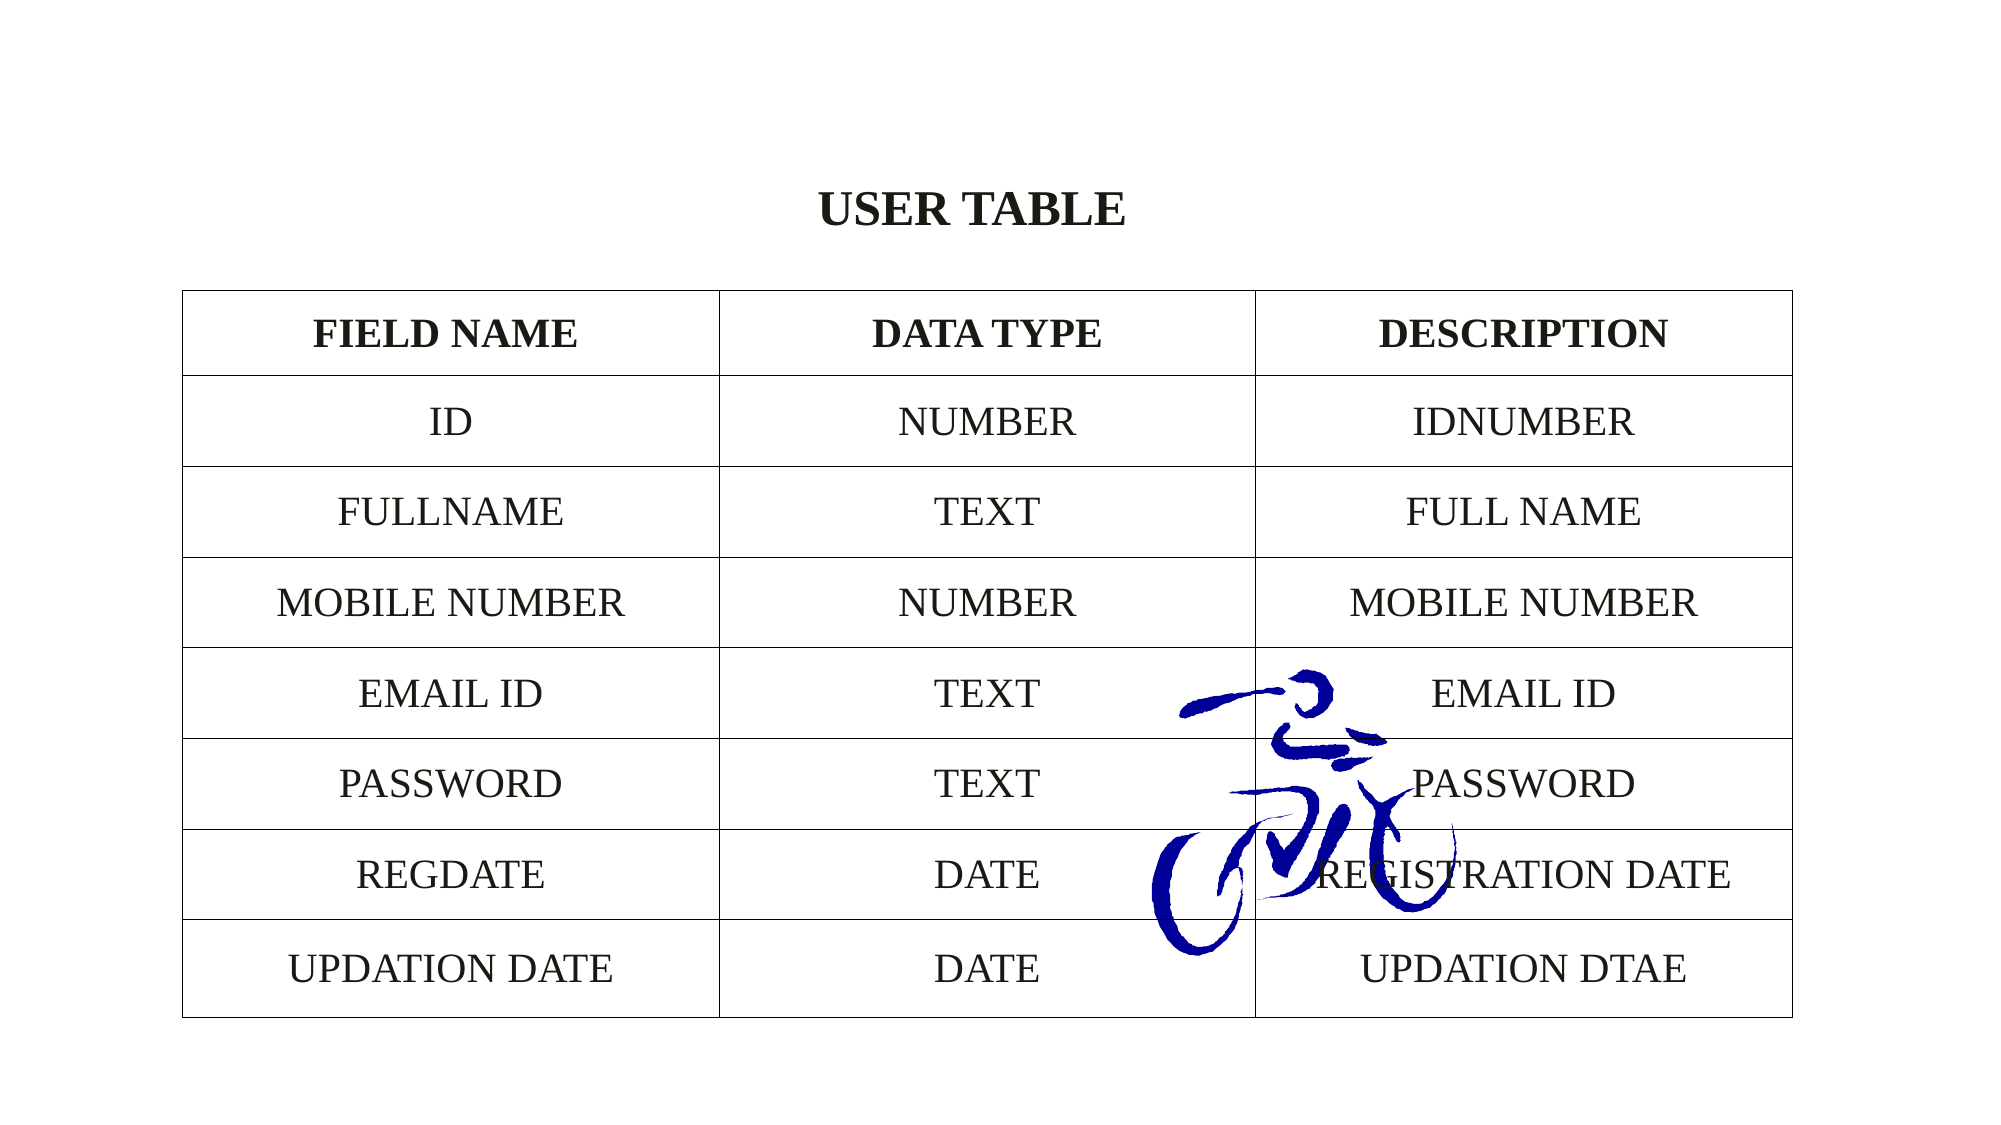

USER TABLE

| FIELD NAME | DATA TYPE | DESCRIPTION |
| --- | --- | --- |
| ID | NUMBER | IDNUMBER |
| FULLNAME | TEXT | FULL NAME |
| MOBILE NUMBER | NUMBER | MOBILE NUMBER |
| EMAIL ID | TEXT | EMAIL ID |
| PASSWORD | TEXT | PASSWORD |
| REGDATE | DATE | REGISTRATION DATE |
| UPDATION DATE | DATE | UPDATION DTAE |